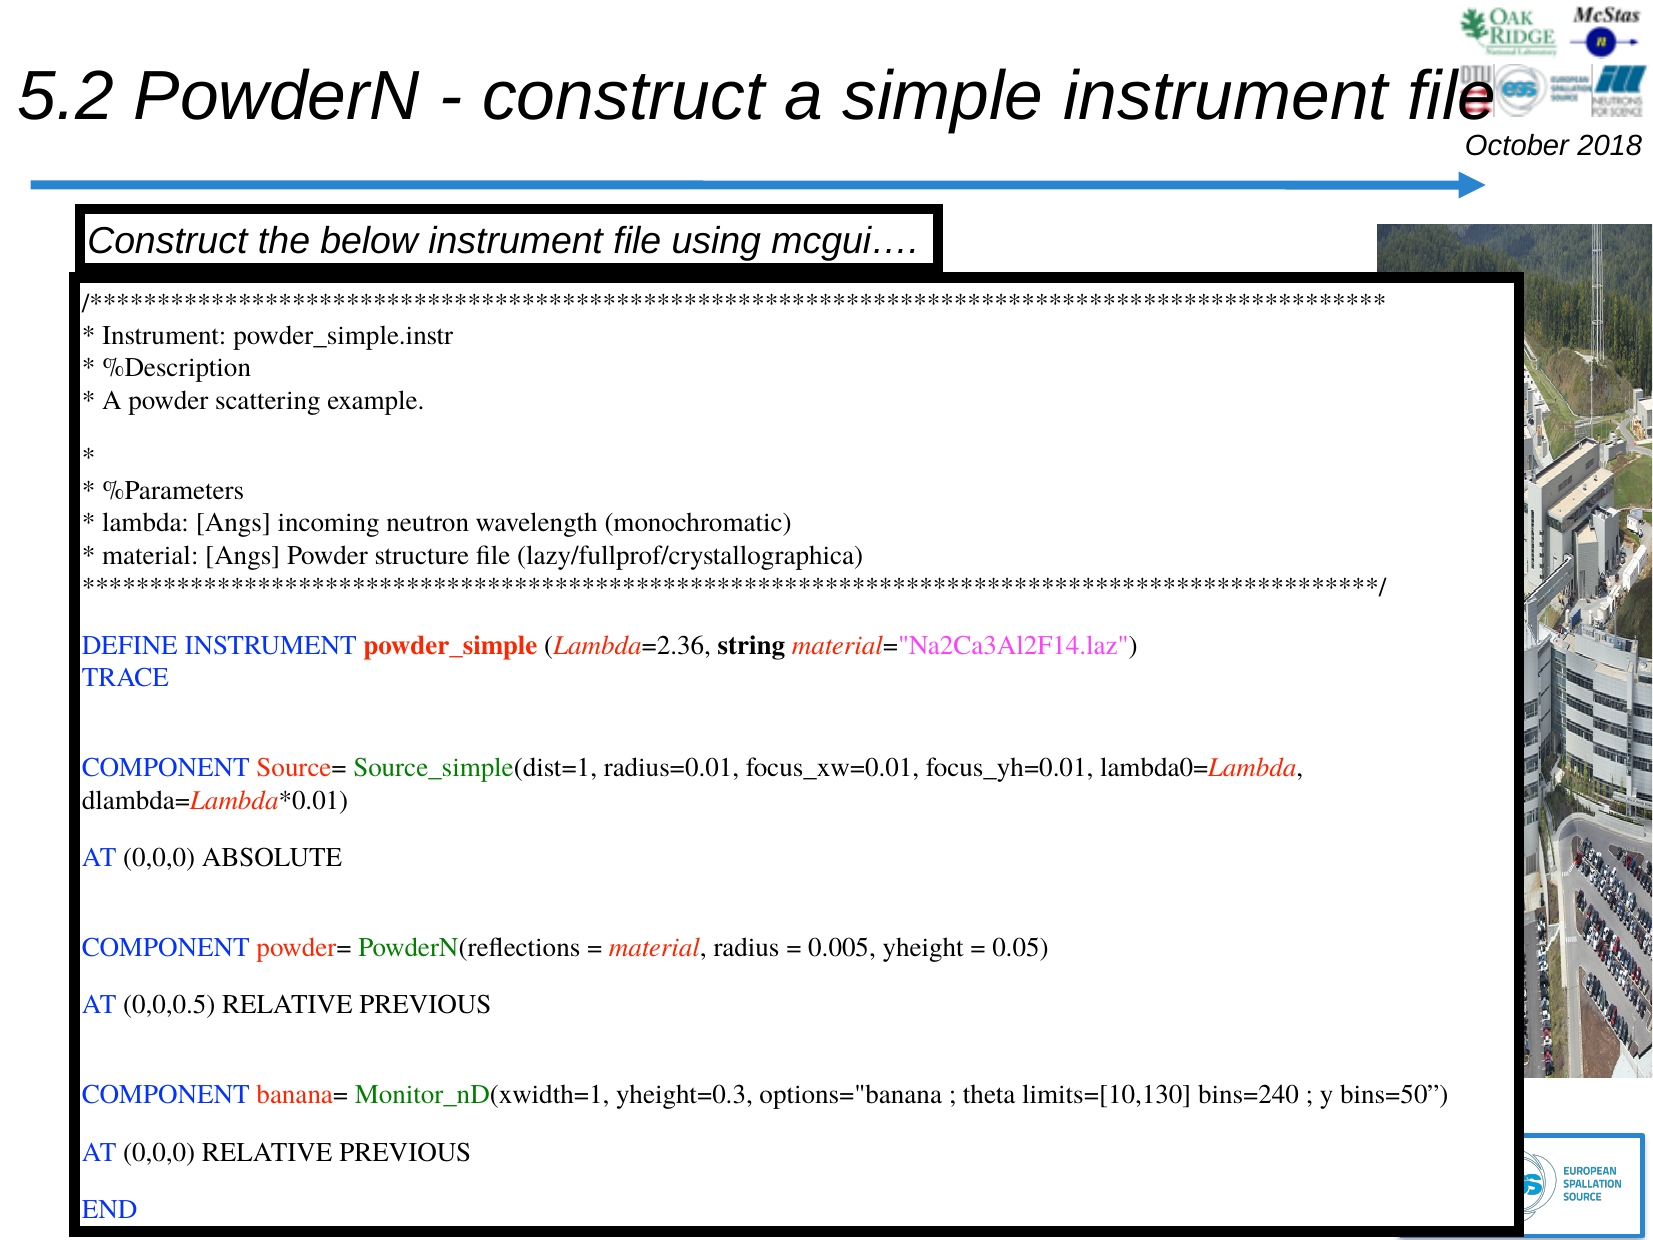

# 5.2 PowderN - construct a simple instrument file
Construct the below instrument file using mcgui….
/************************************************************************************************
* Instrument: powder_simple.instr
* %Description
* A powder scattering example.
*
* %Parameters
* lambda: [Angs] incoming neutron wavelength (monochromatic)
* material: [Angs] Powder structure file (lazy/fullprof/crystallographica) ************************************************************************************************/
DEFINE INSTRUMENT powder_simple (Lambda=2.36, string material="Na2Ca3Al2F14.laz")
TRACE
COMPONENT Source= Source_simple(dist=1, radius=0.01, focus_xw=0.01, focus_yh=0.01, lambda0=Lambda, dlambda=Lambda*0.01)
AT (0,0,0) ABSOLUTE
COMPONENT powder= PowderN(reflections = material, radius = 0.005, yheight = 0.05)
AT (0,0,0.5) RELATIVE PREVIOUS
COMPONENT banana= Monitor_nD(xwidth=1, yheight=0.3, options="banana ; theta limits=[10,130] bins=240 ; y bins=50”)
AT (0,0,0) RELATIVE PREVIOUS
END
4